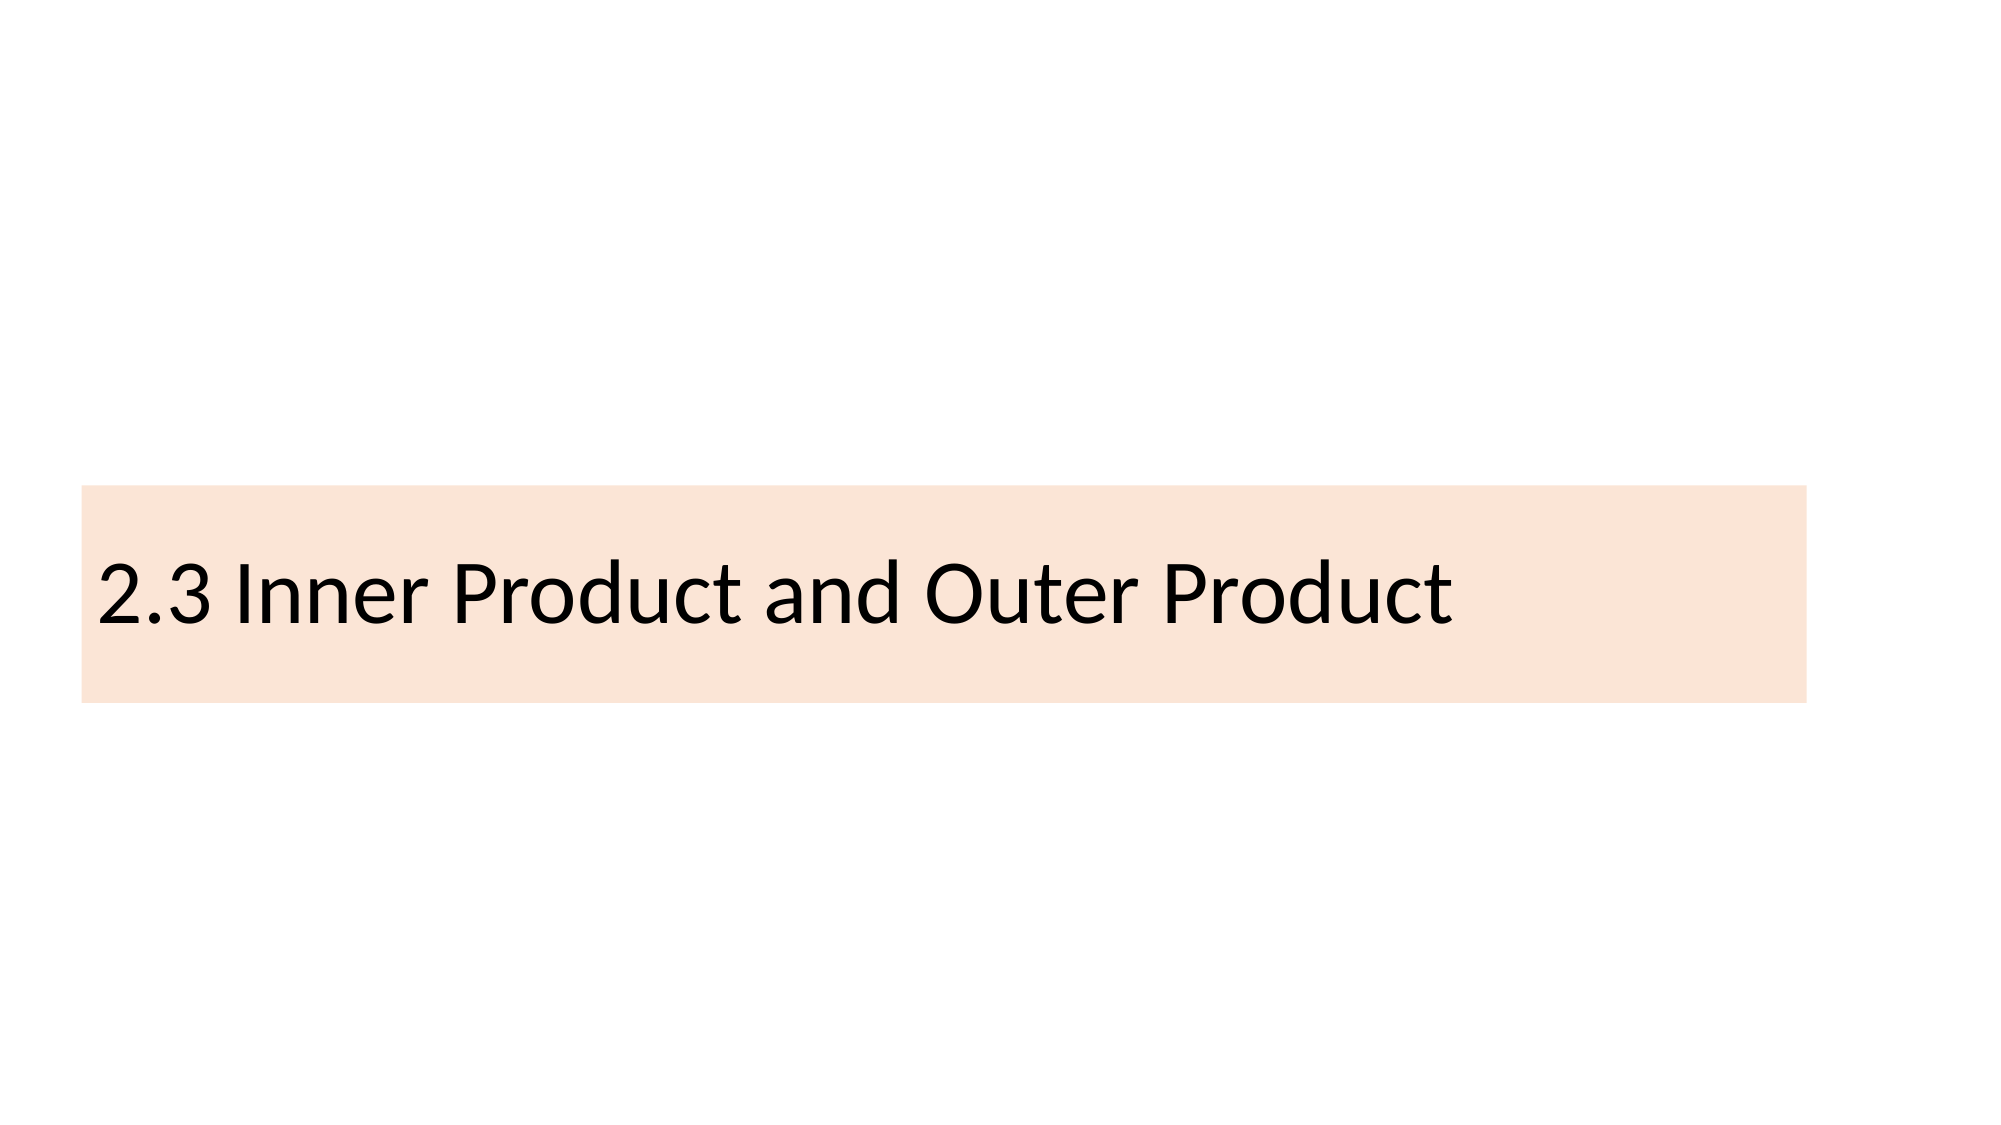

# 2.3 Inner Product and Outer Product